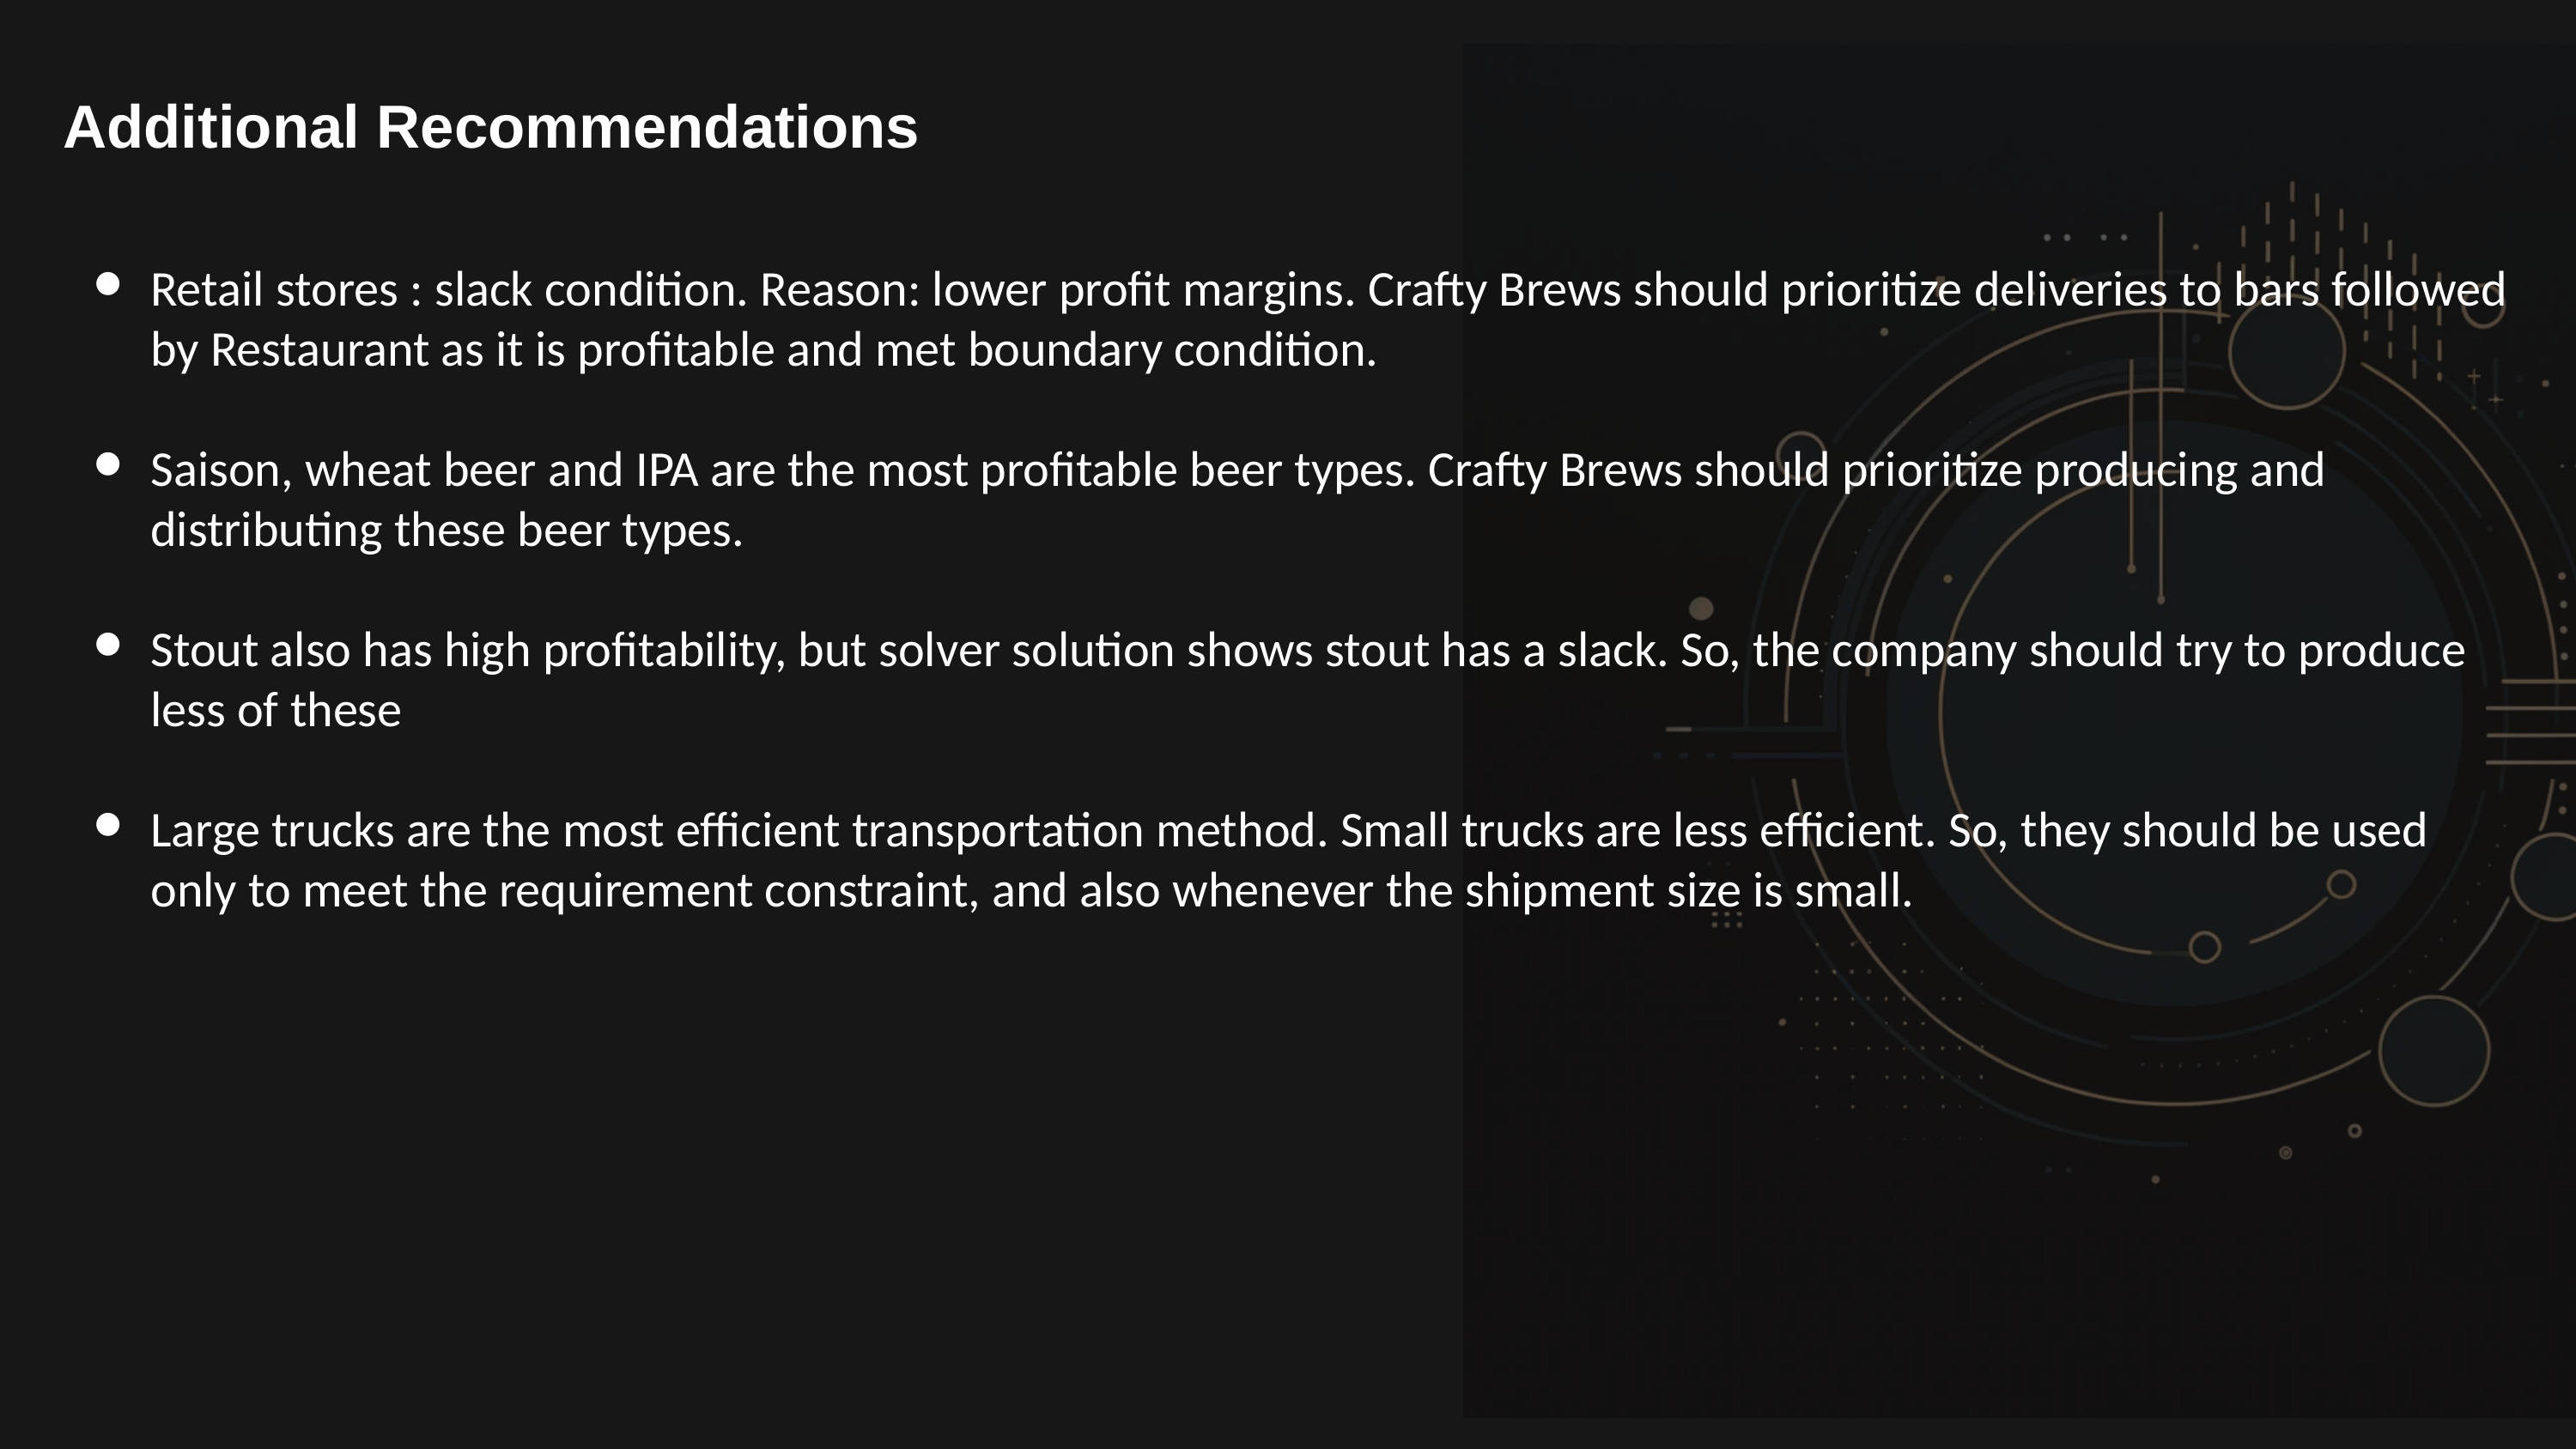

Additional Recommendations
Retail stores : slack condition. Reason: lower profit margins. Crafty Brews should prioritize deliveries to bars followed by Restaurant as it is profitable and met boundary condition.

Saison, wheat beer and IPA are the most profitable beer types. Crafty Brews should prioritize producing and distributing these beer types.

Stout also has high profitability, but solver solution shows stout has a slack. So, the company should try to produce less of these

Large trucks are the most efficient transportation method. Small trucks are less efficient. So, they should be used only to meet the requirement constraint, and also whenever the shipment size is small.